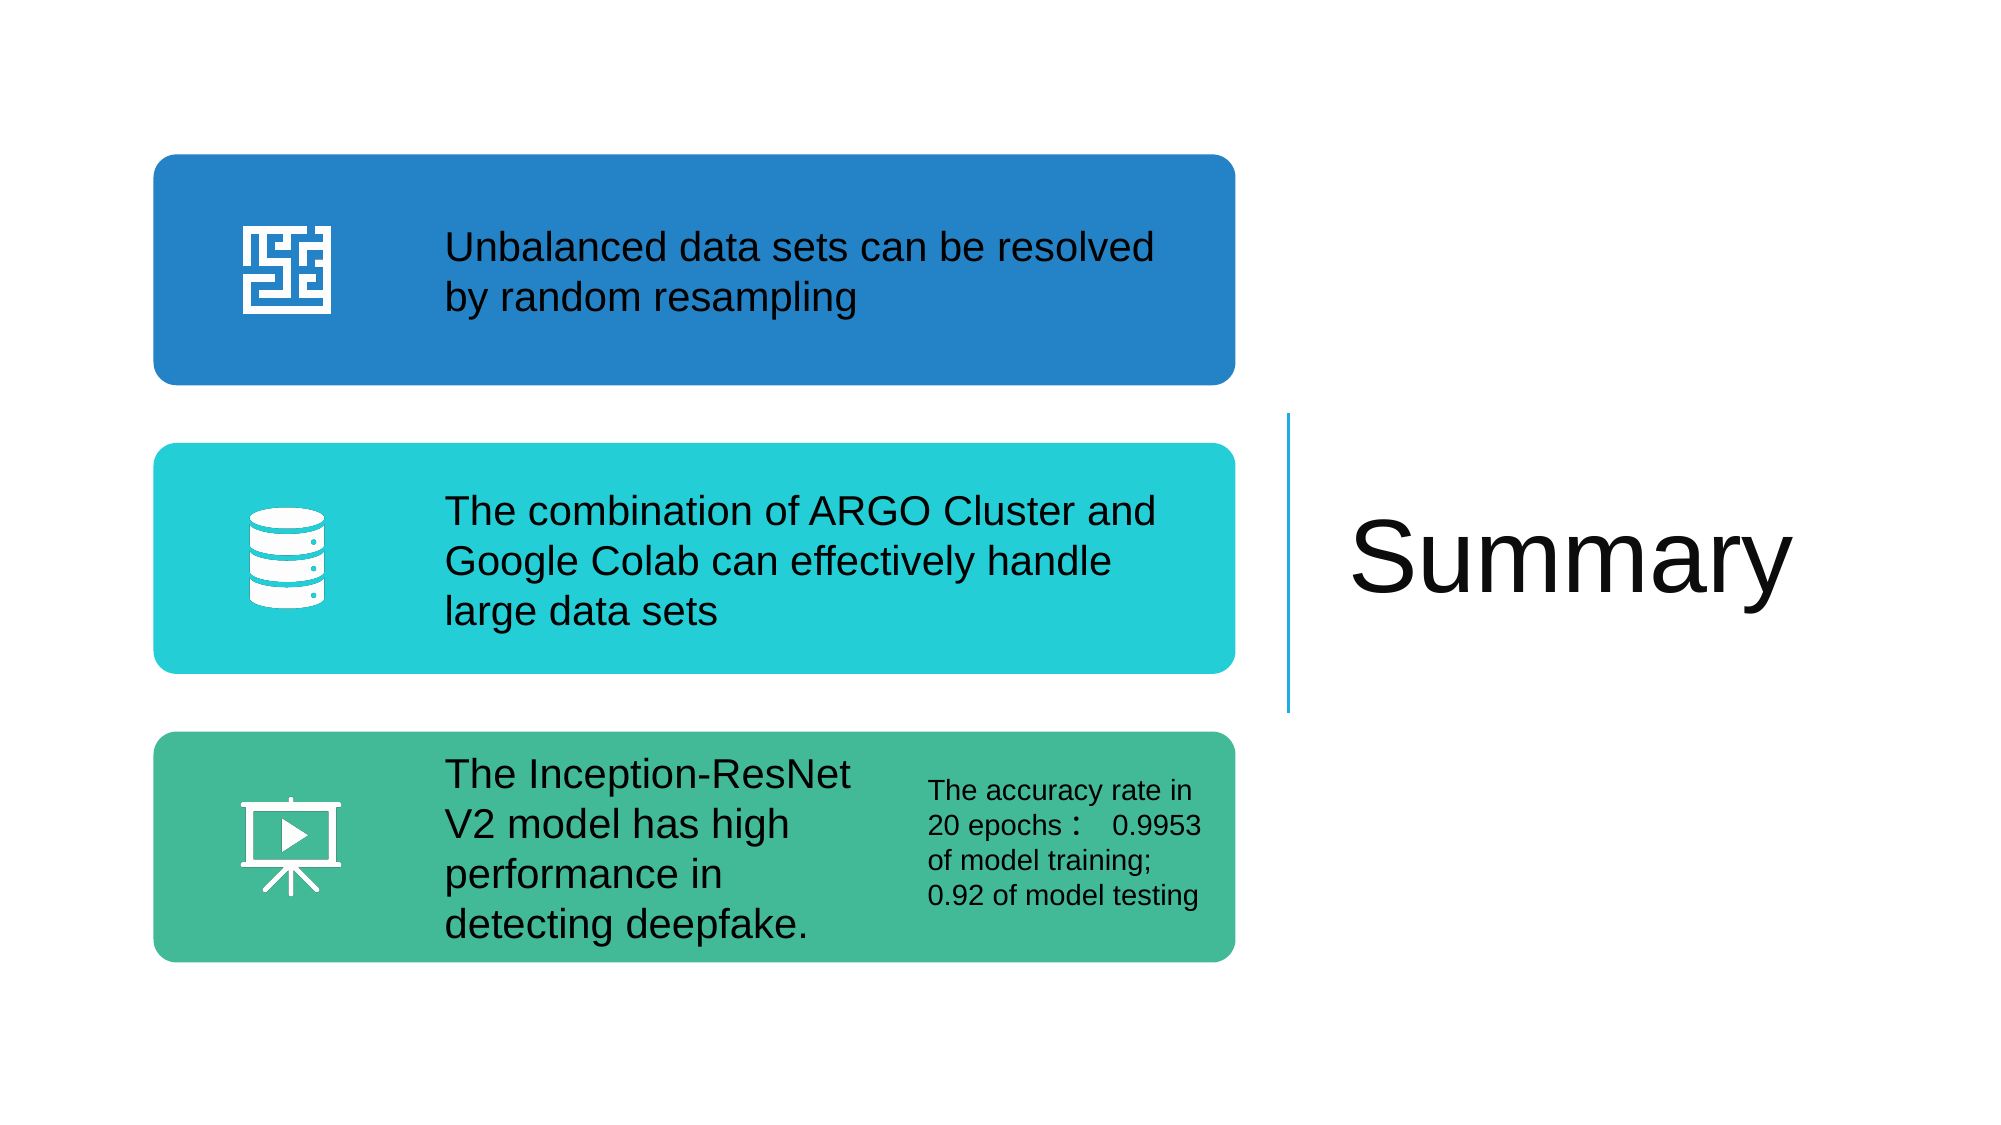

# Summary

Unbalanced data sets can be resolved by random resampling

The combination of ARGO Cluster and Google Colab can effectively handle large data sets

The Inception-ResNet V2 model has high performance in detecting deepfake.

The accuracy rate in 20 epochs： 0.9953  of model training; 0.92 of model testing